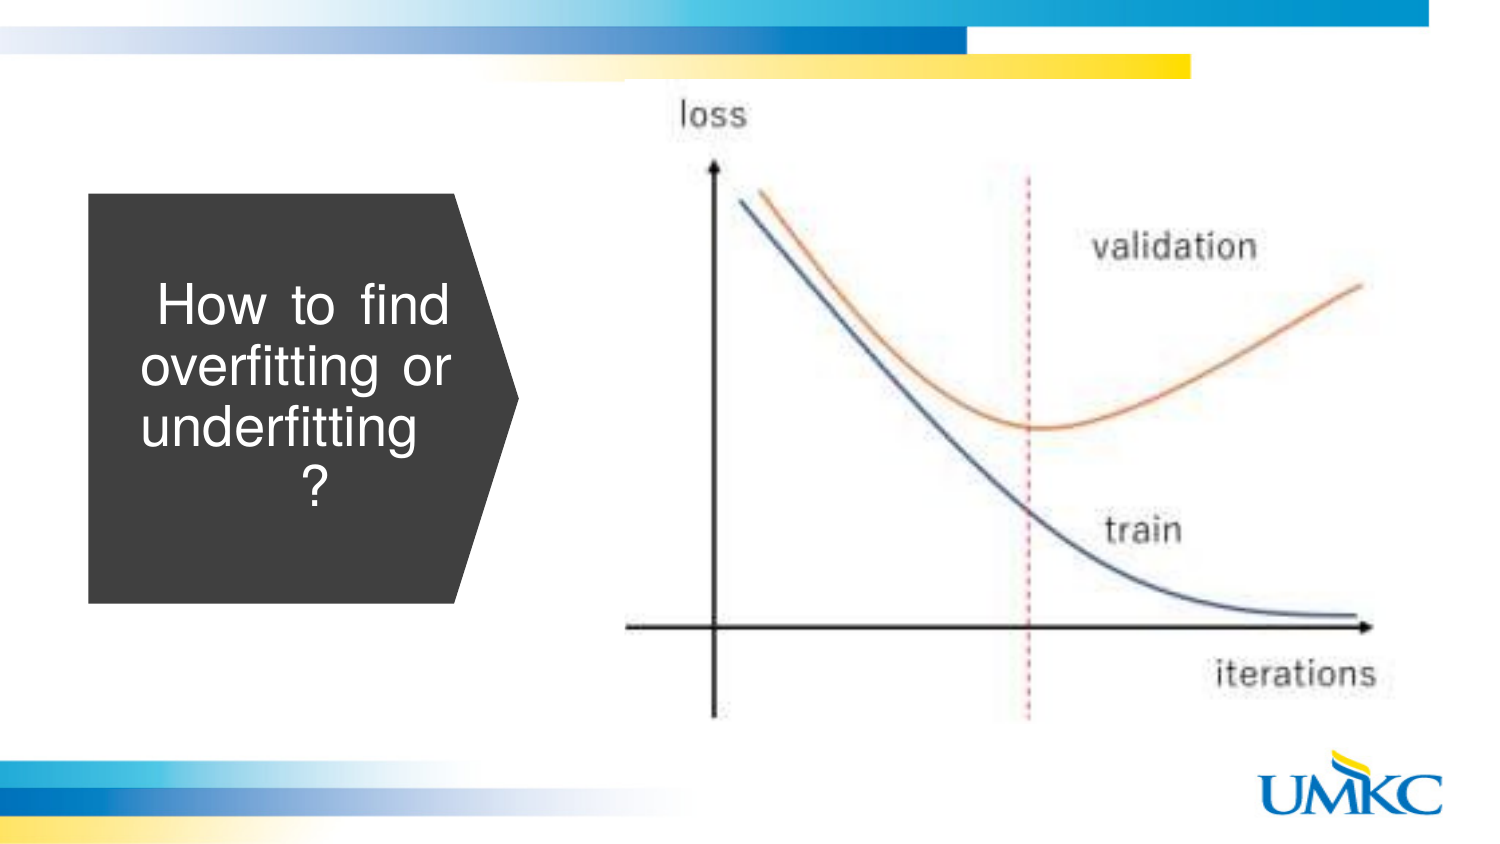

# How to find  overfitting or  underfitting
?